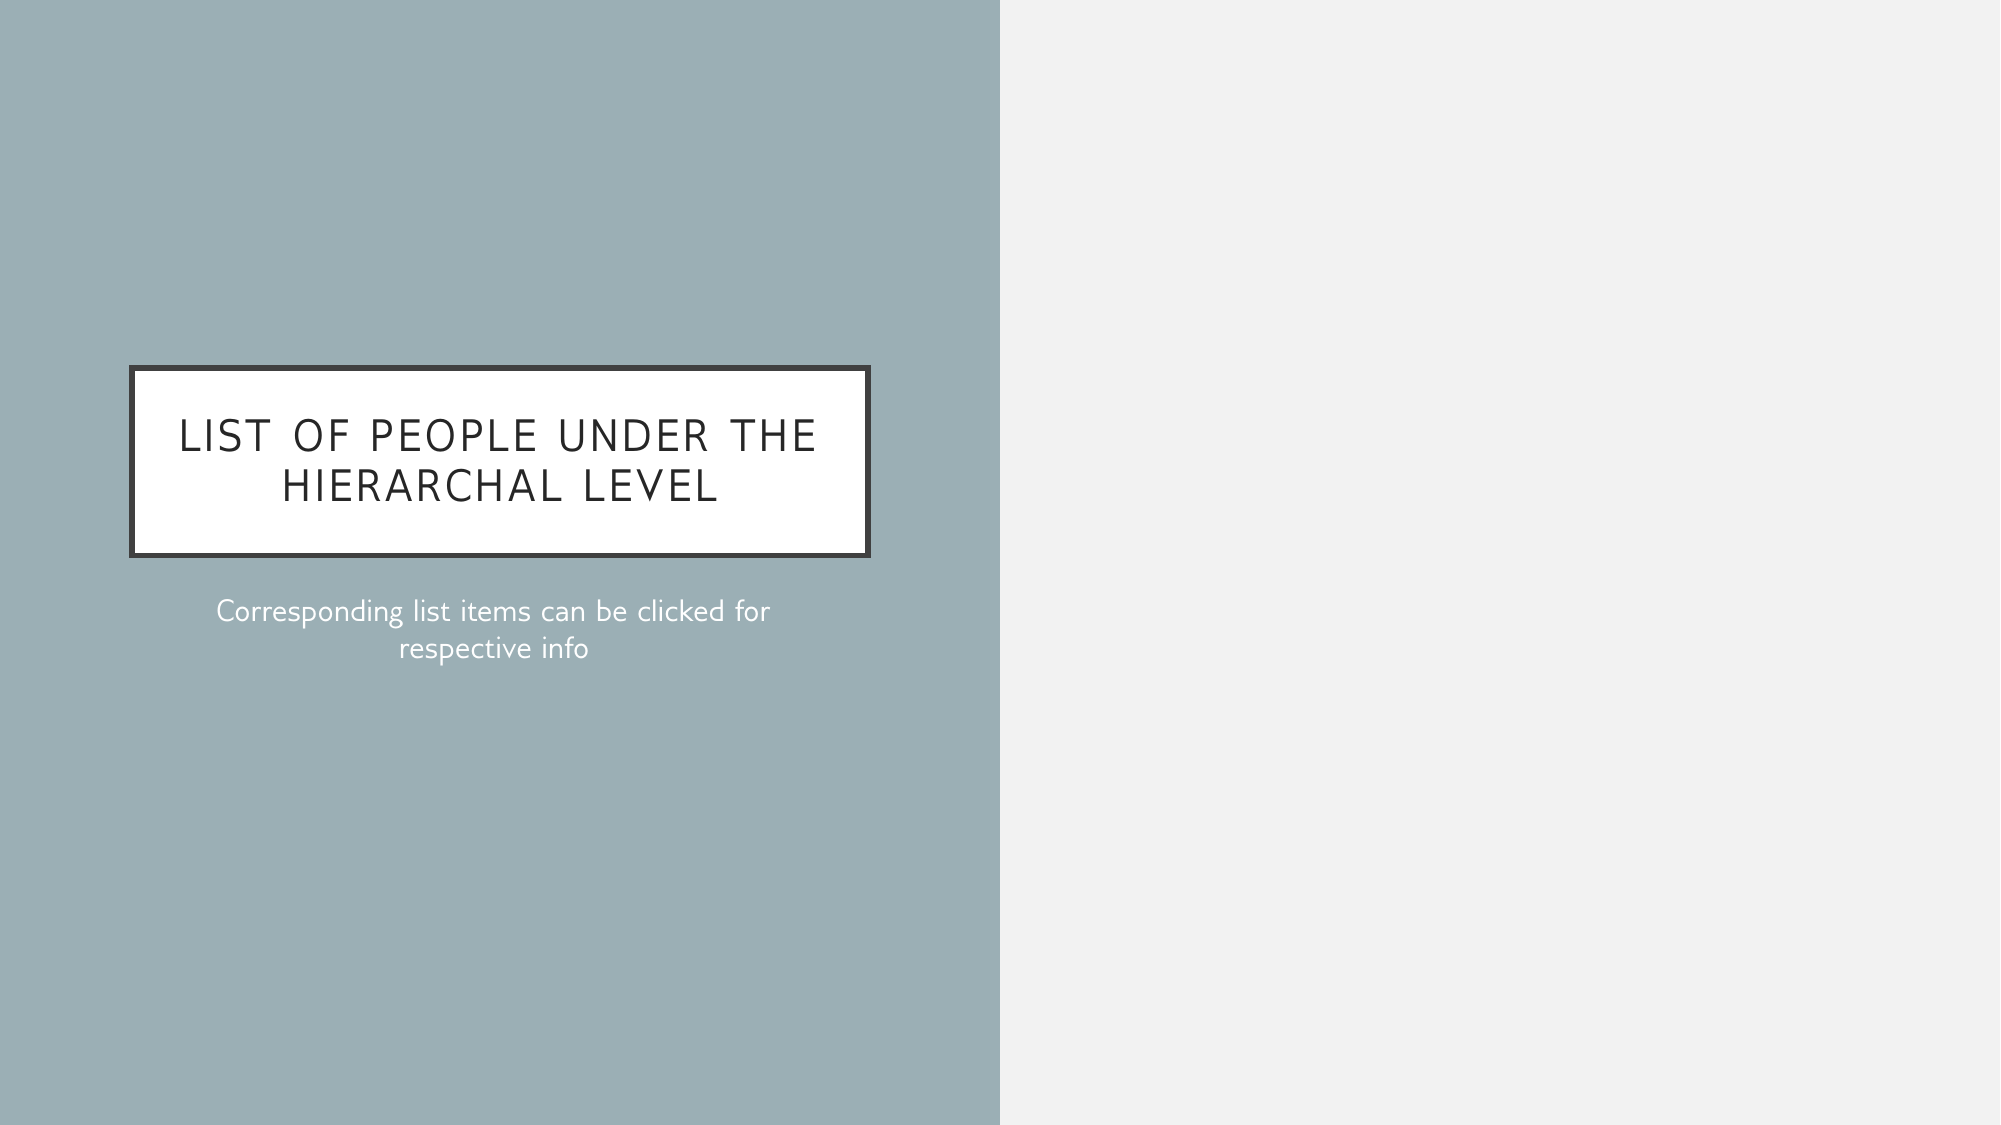

# List of people under the hierarchal level
Corresponding list items can be clicked for respective info